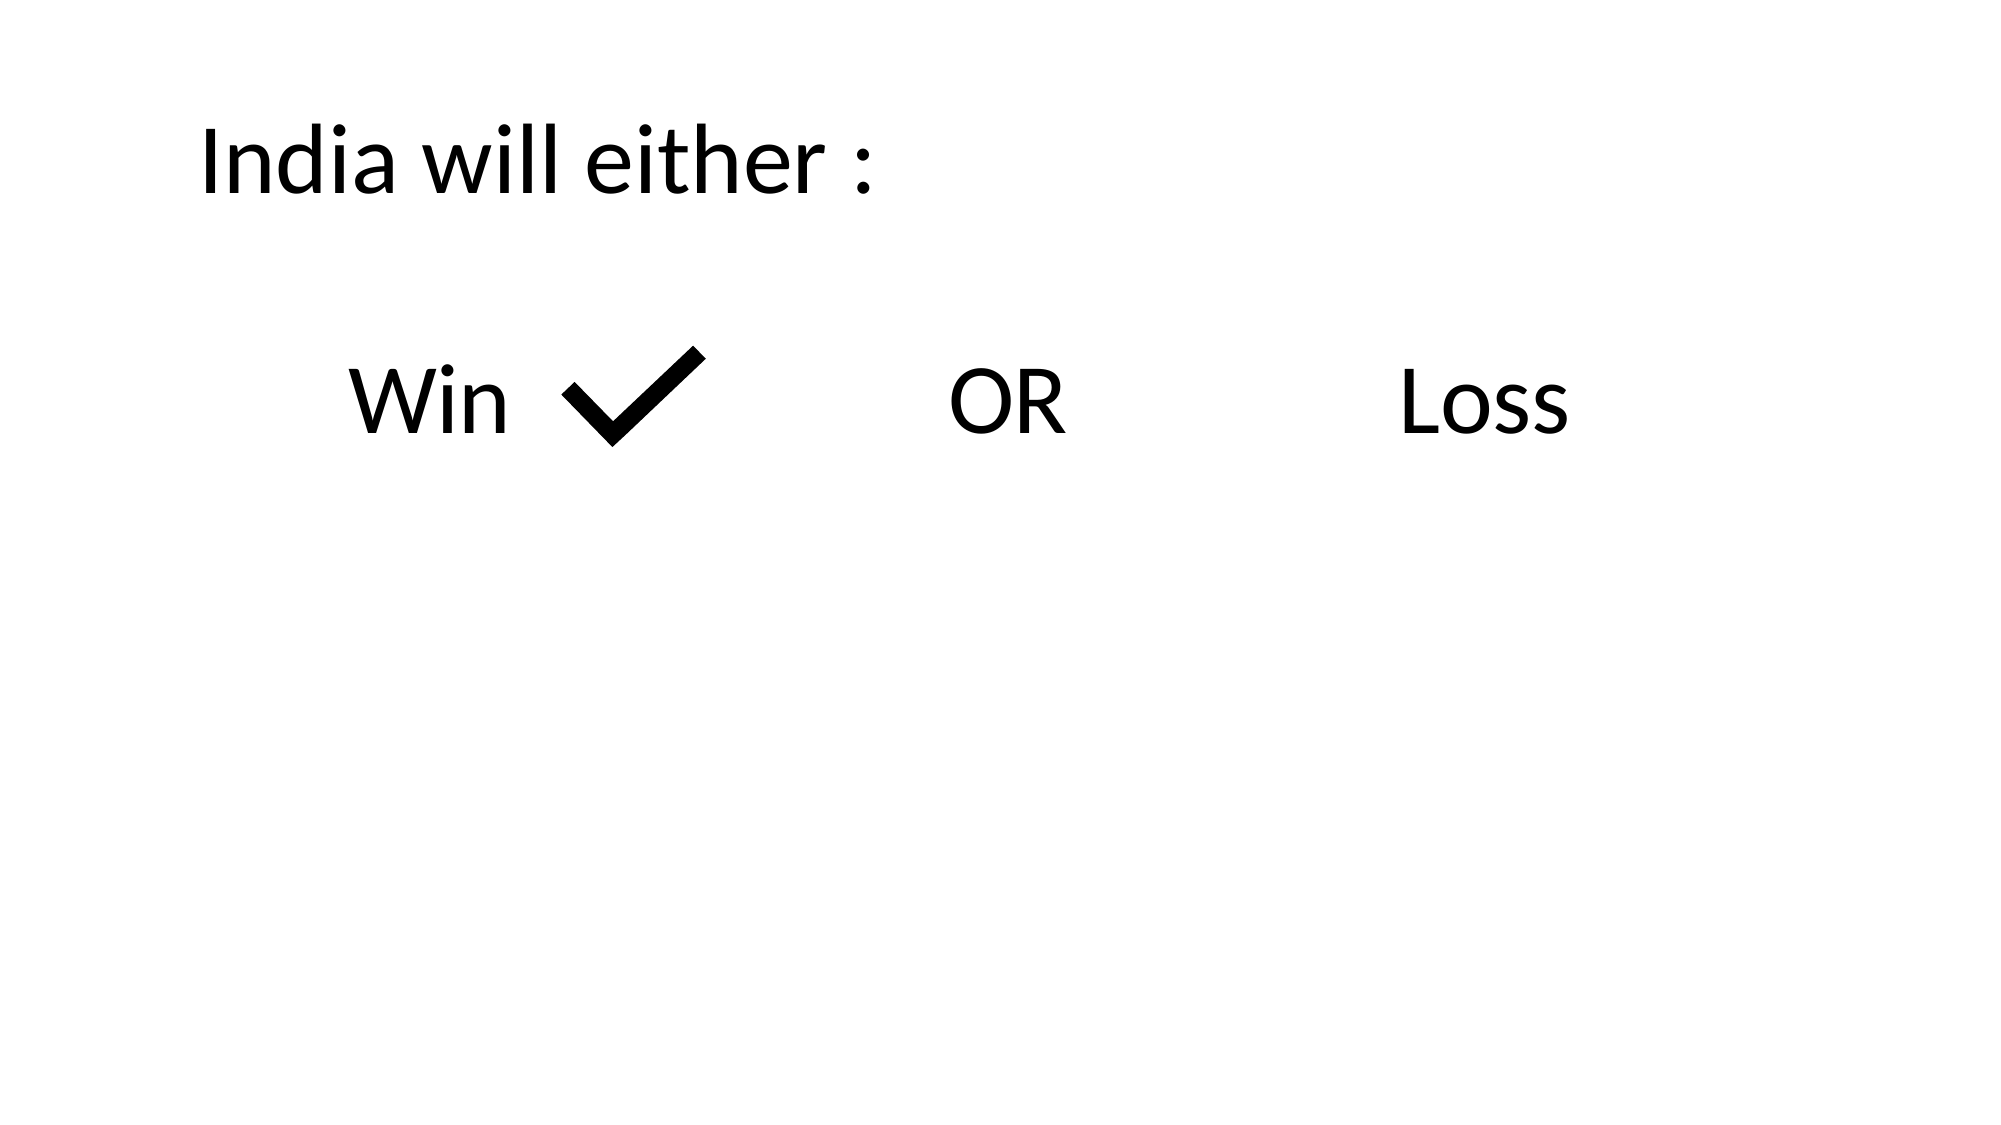

India will either :
Win
OR
Loss